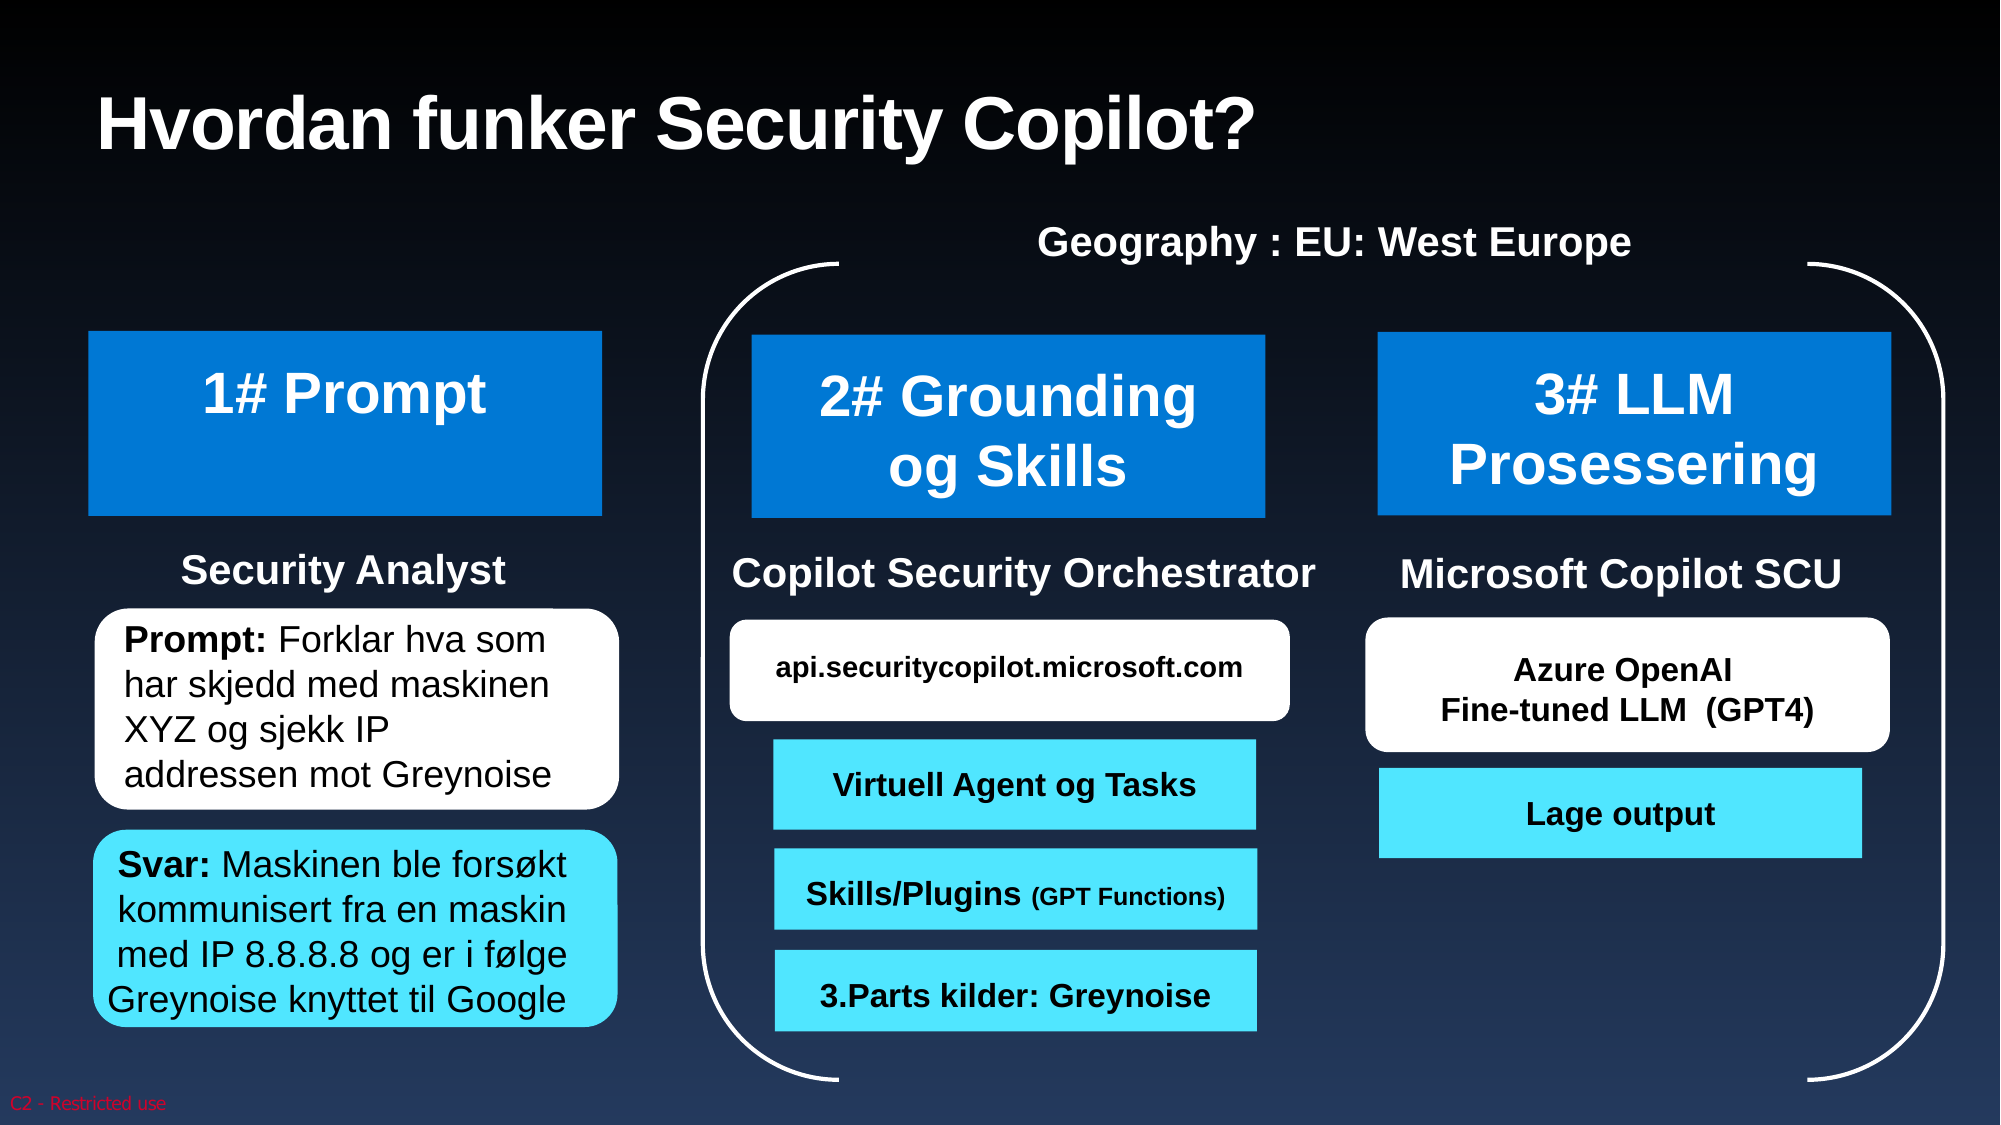

# Hvordan funker Security Copilot?
Geography : EU: West Europe

1# Prompt
3# LLM Prosessering
2# Grounding og Skills
Security Analyst
Copilot Security Orchestrator
Microsoft Copilot SCU
Prompt: Forklar hva som har skjedd med maskinen XYZ og sjekk IP addressen mot Greynoise

Azure OpenAI
Fine-tuned LLM  (GPT4)

api.securitycopilot.microsoft.com
Virtuell Agent og Tasks
Lage output

Svar: Maskinen ble forsøkt kommunisert fra en maskin med IP 8.8.8.8 og er i følge Greynoise knyttet til Google
Skills/Plugins (GPT Functions)
3.Parts kilder: Greynoise